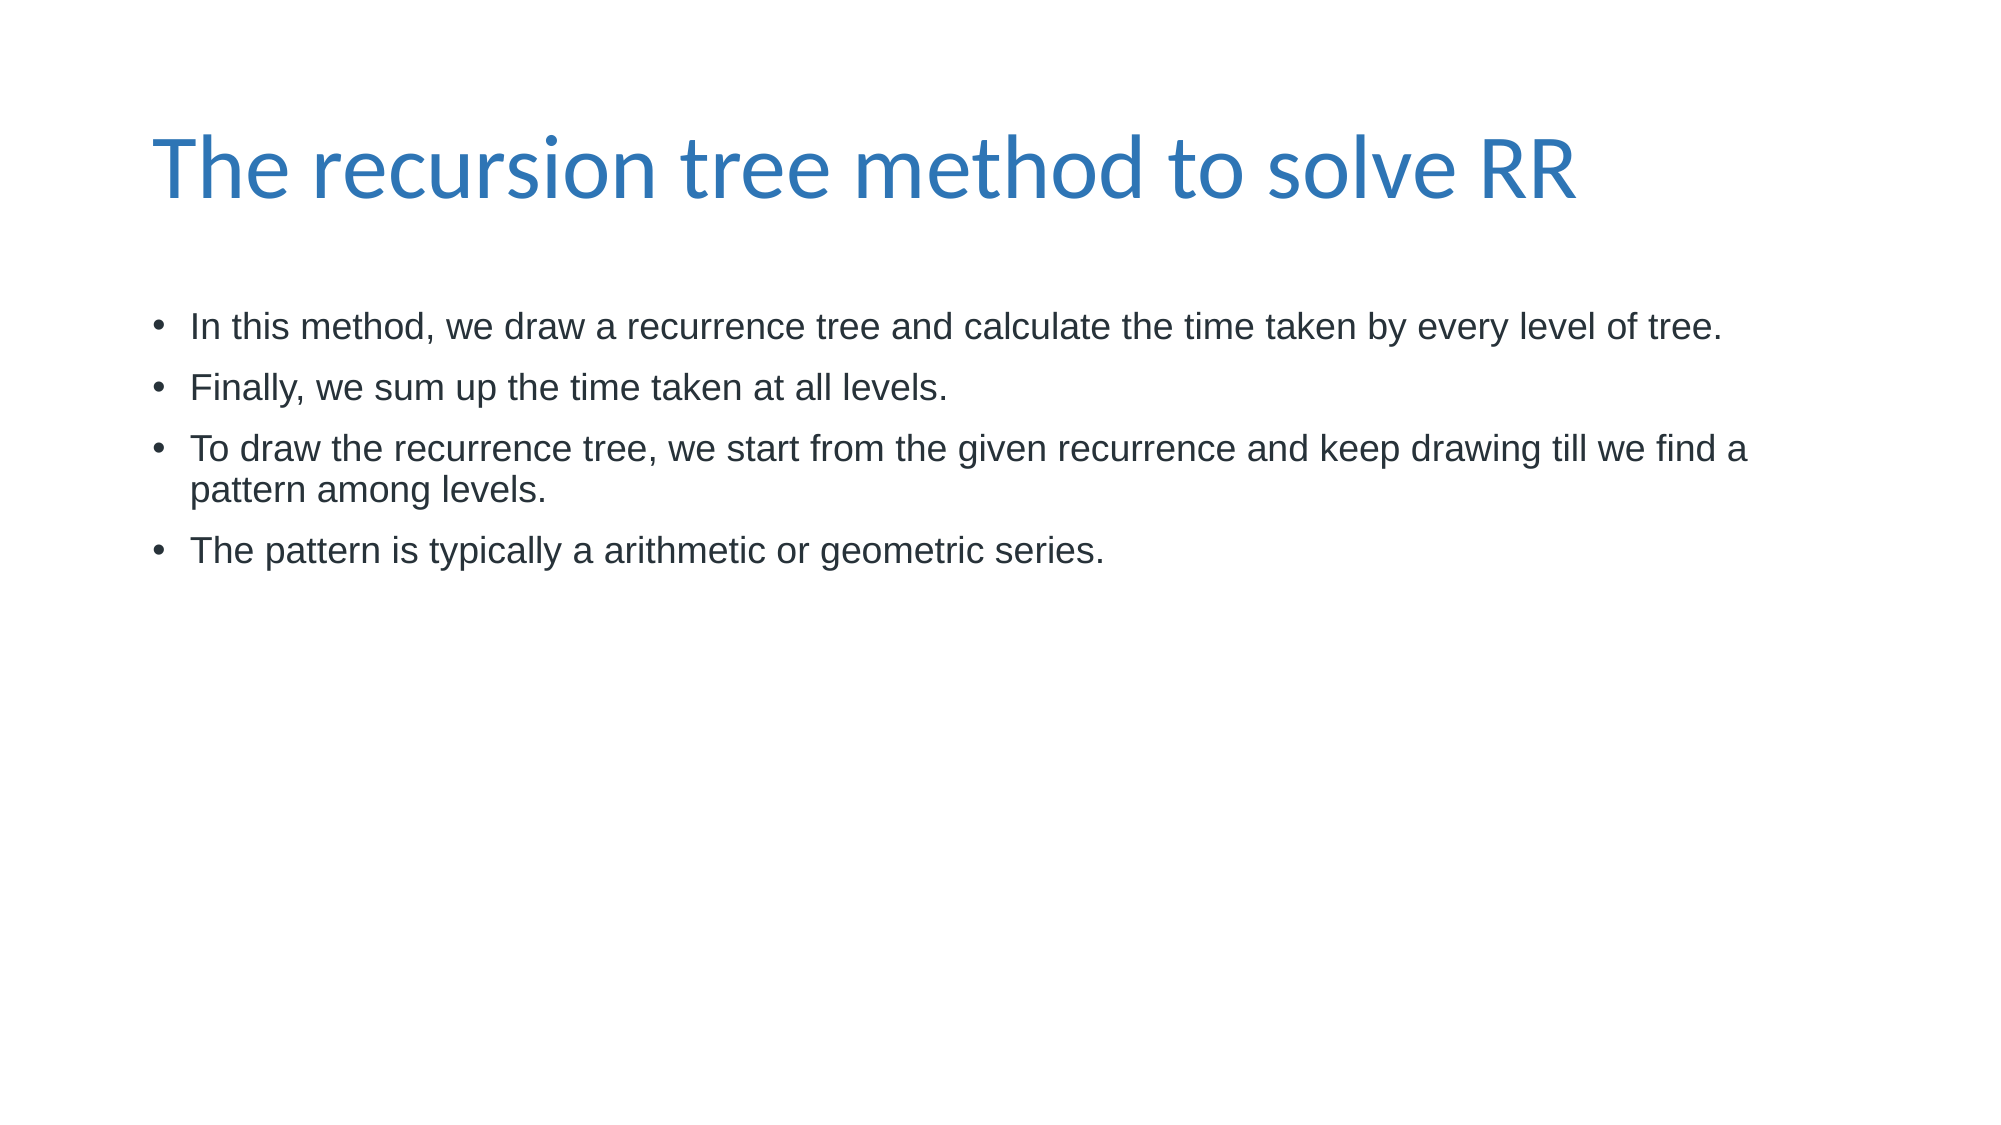

# The recursion tree method to solve RR
In this method, we draw a recurrence tree and calculate the time taken by every level of tree.
Finally, we sum up the time taken at all levels.
To draw the recurrence tree, we start from the given recurrence and keep drawing till we find a pattern among levels.
The pattern is typically a arithmetic or geometric series.